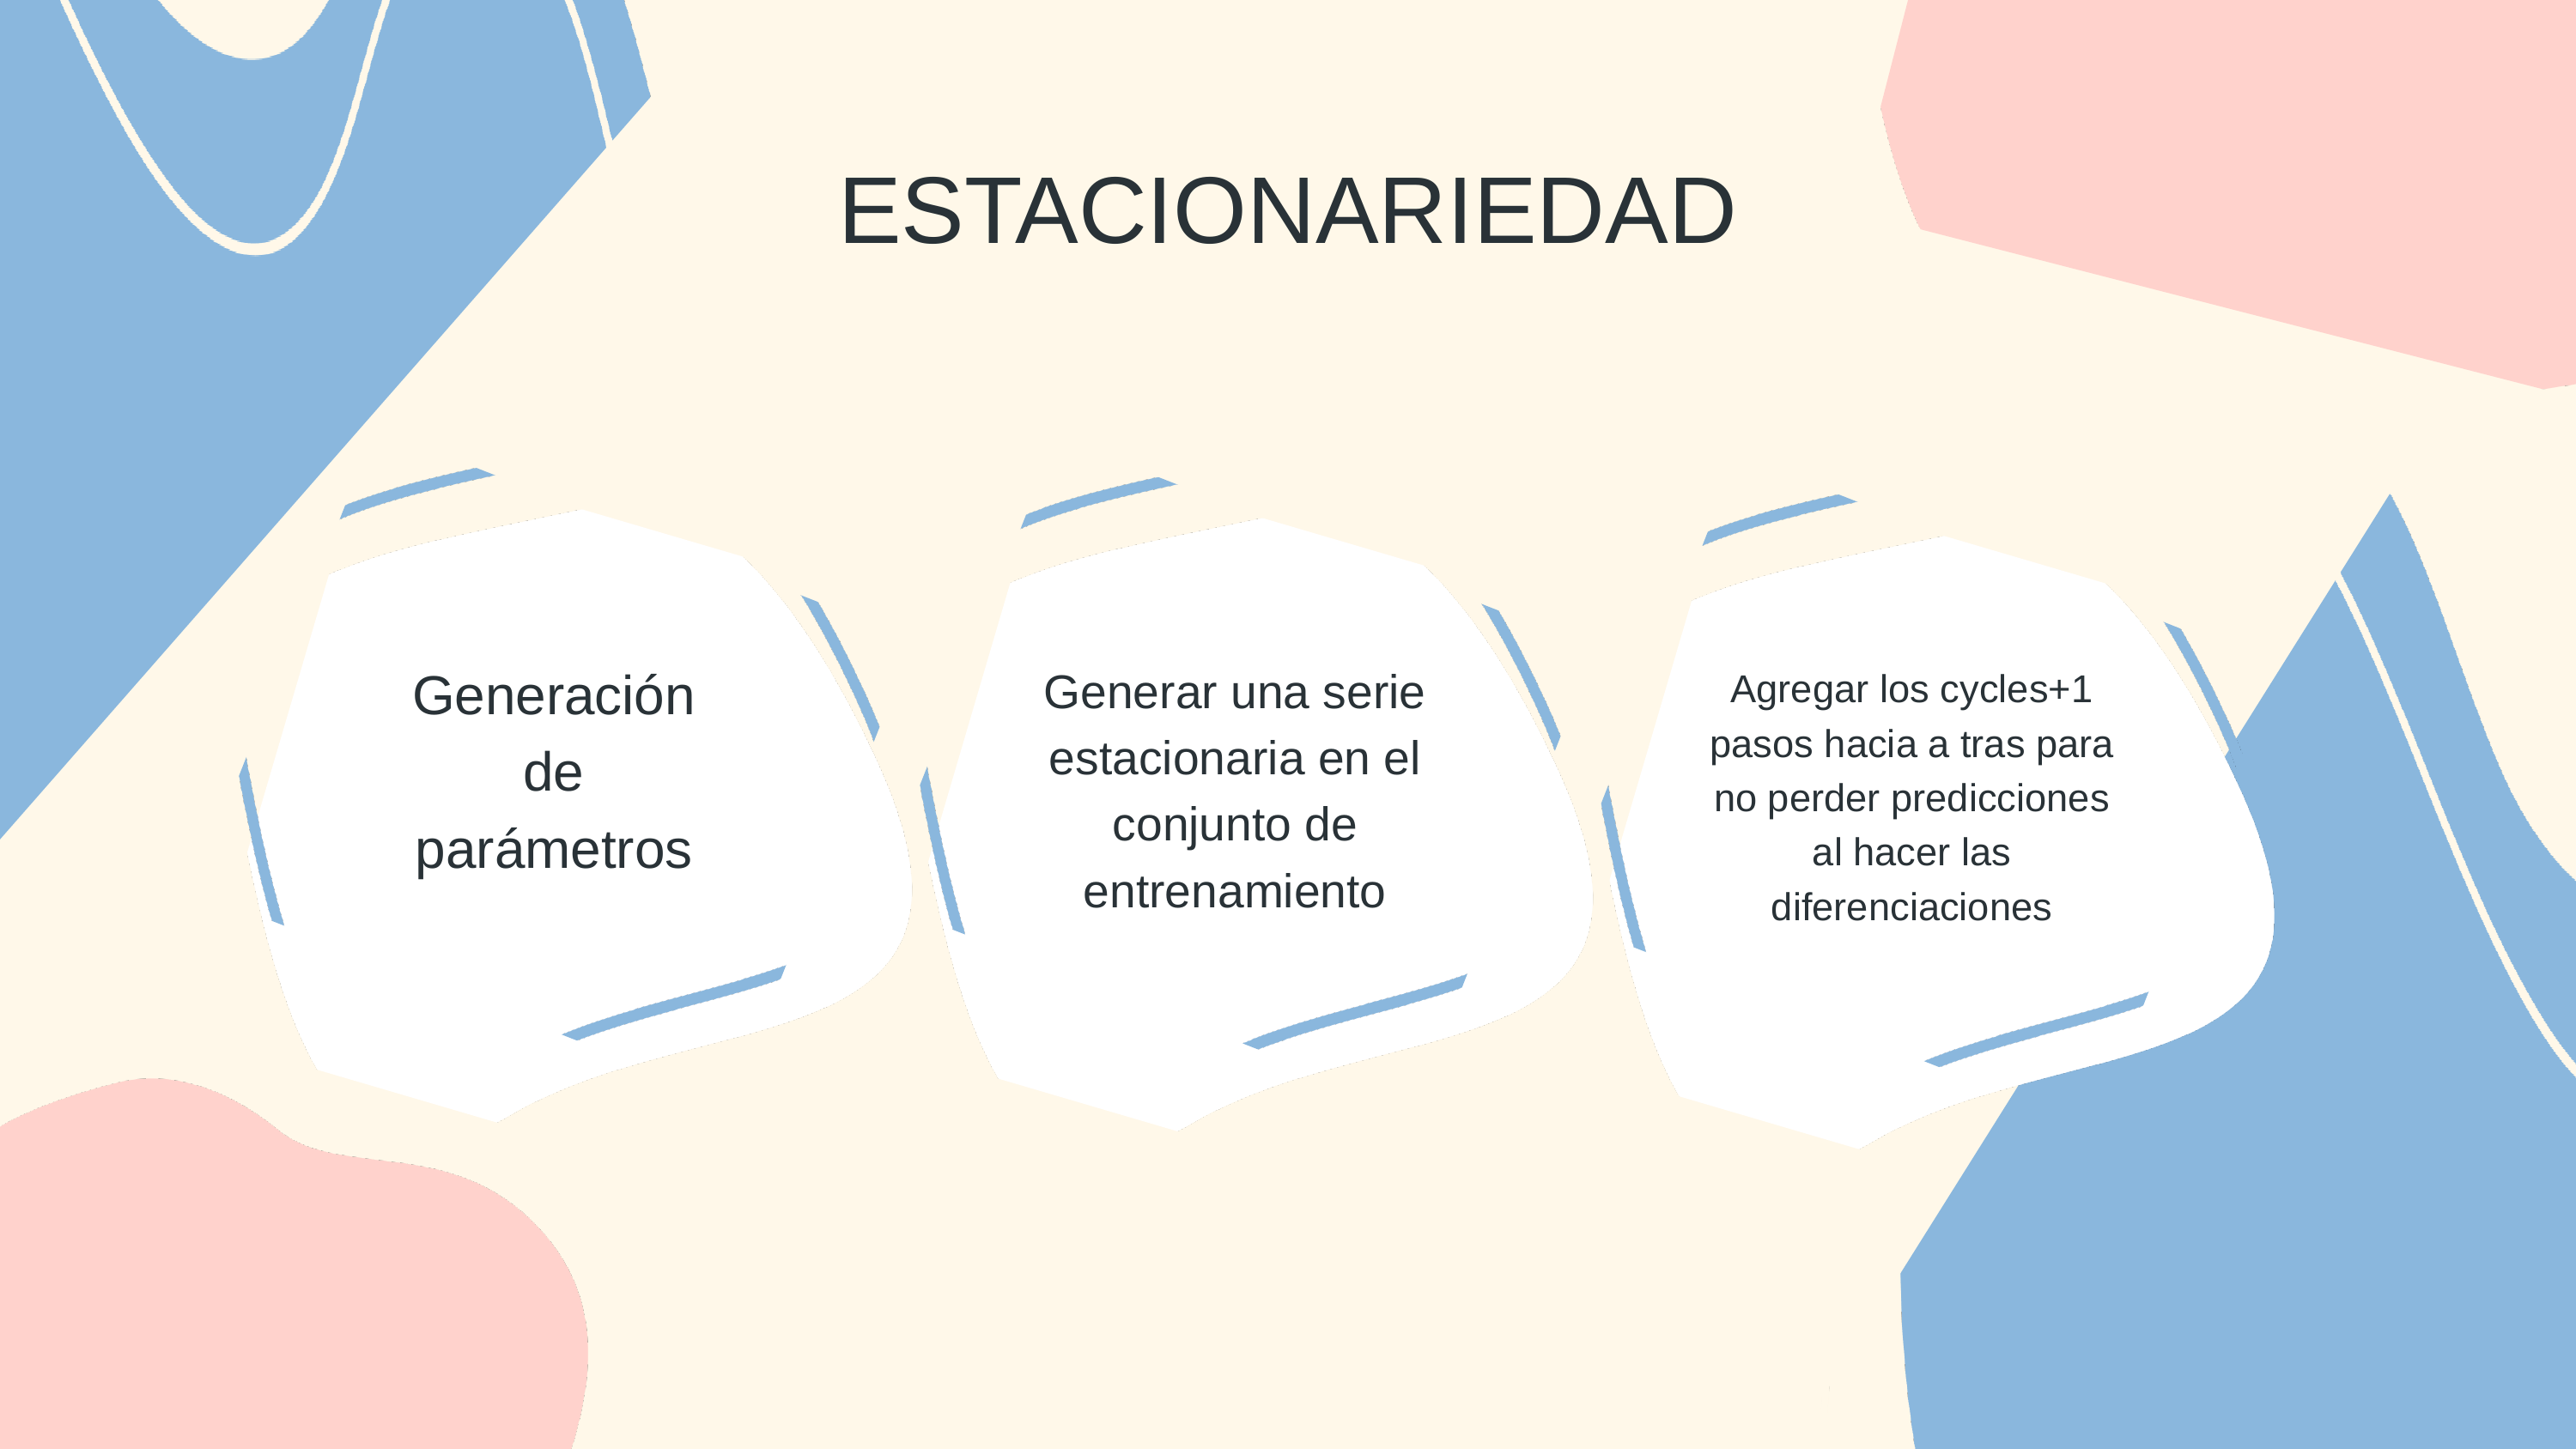

ESTACIONARIEDAD

Generación de parámetros
Generar una serie estacionaria en el conjunto de entrenamiento
Agregar los cycles+1 pasos hacia a tras para no perder predicciones al hacer las diferenciaciones